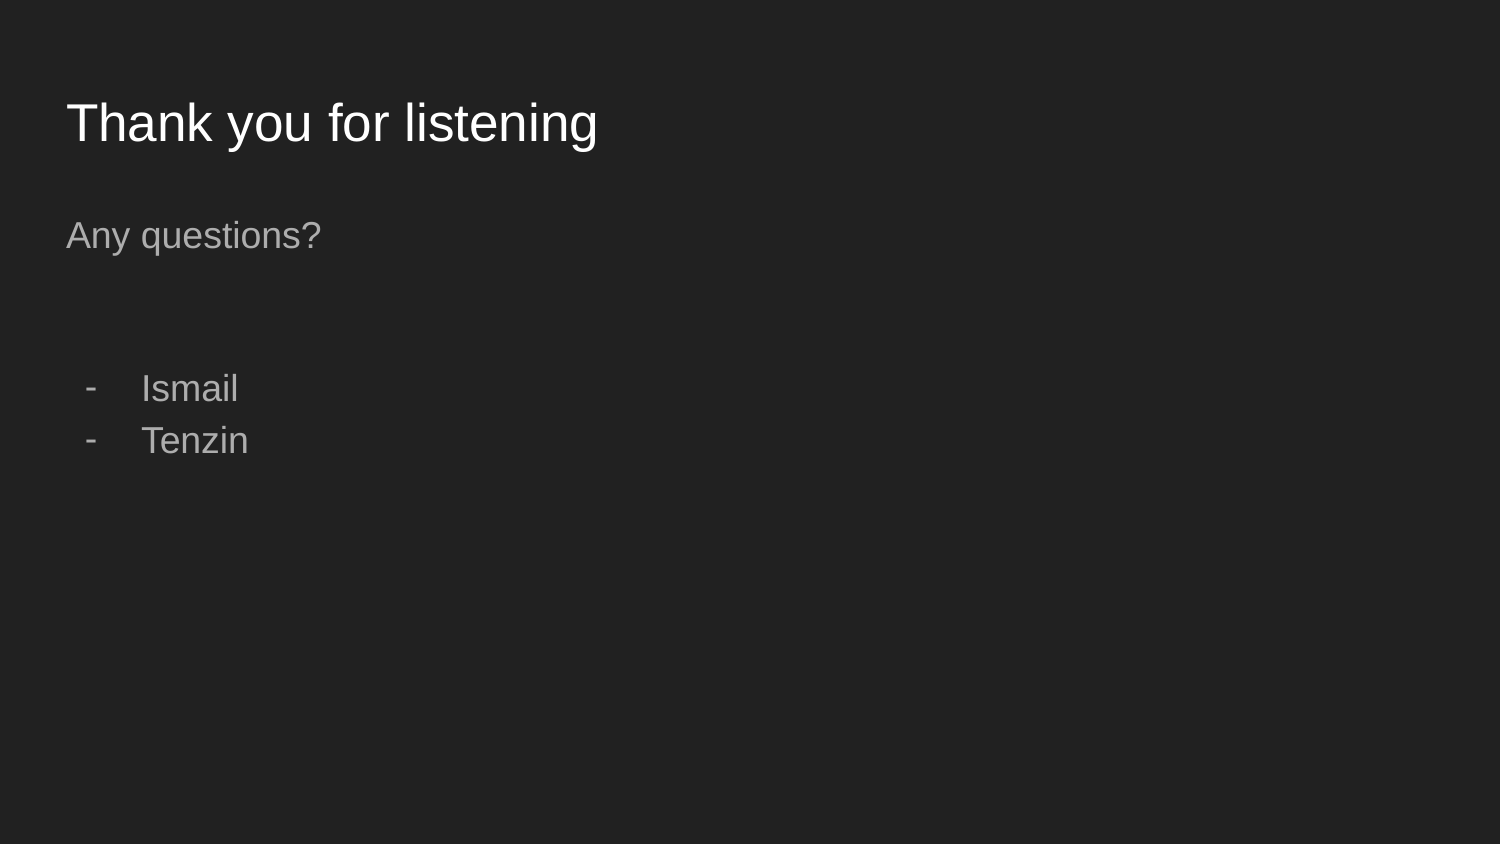

# Thank you for listening
Any questions?

Ismail
Tenzin